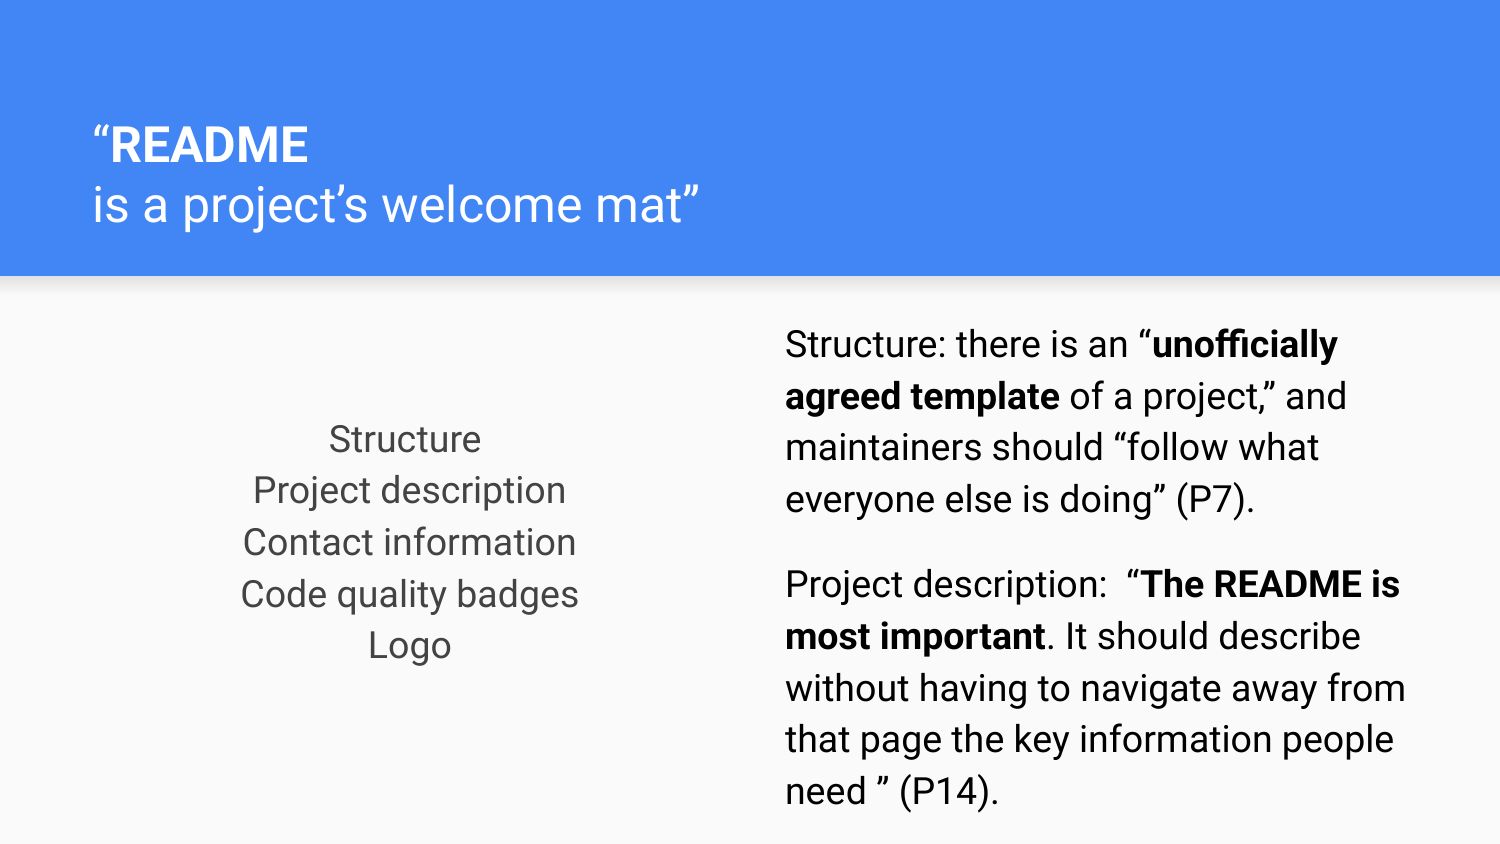

# “README
is a project’s welcome mat”
Structure: there is an “unofficially agreed template of a project,” and maintainers should “follow what everyone else is doing” (P7).
Project description:  “The README is most important. It should describe without having to navigate away from that page the key information people need ” (P14).

Structure
 Project description
 Contact information
 Code quality badges
 Logo